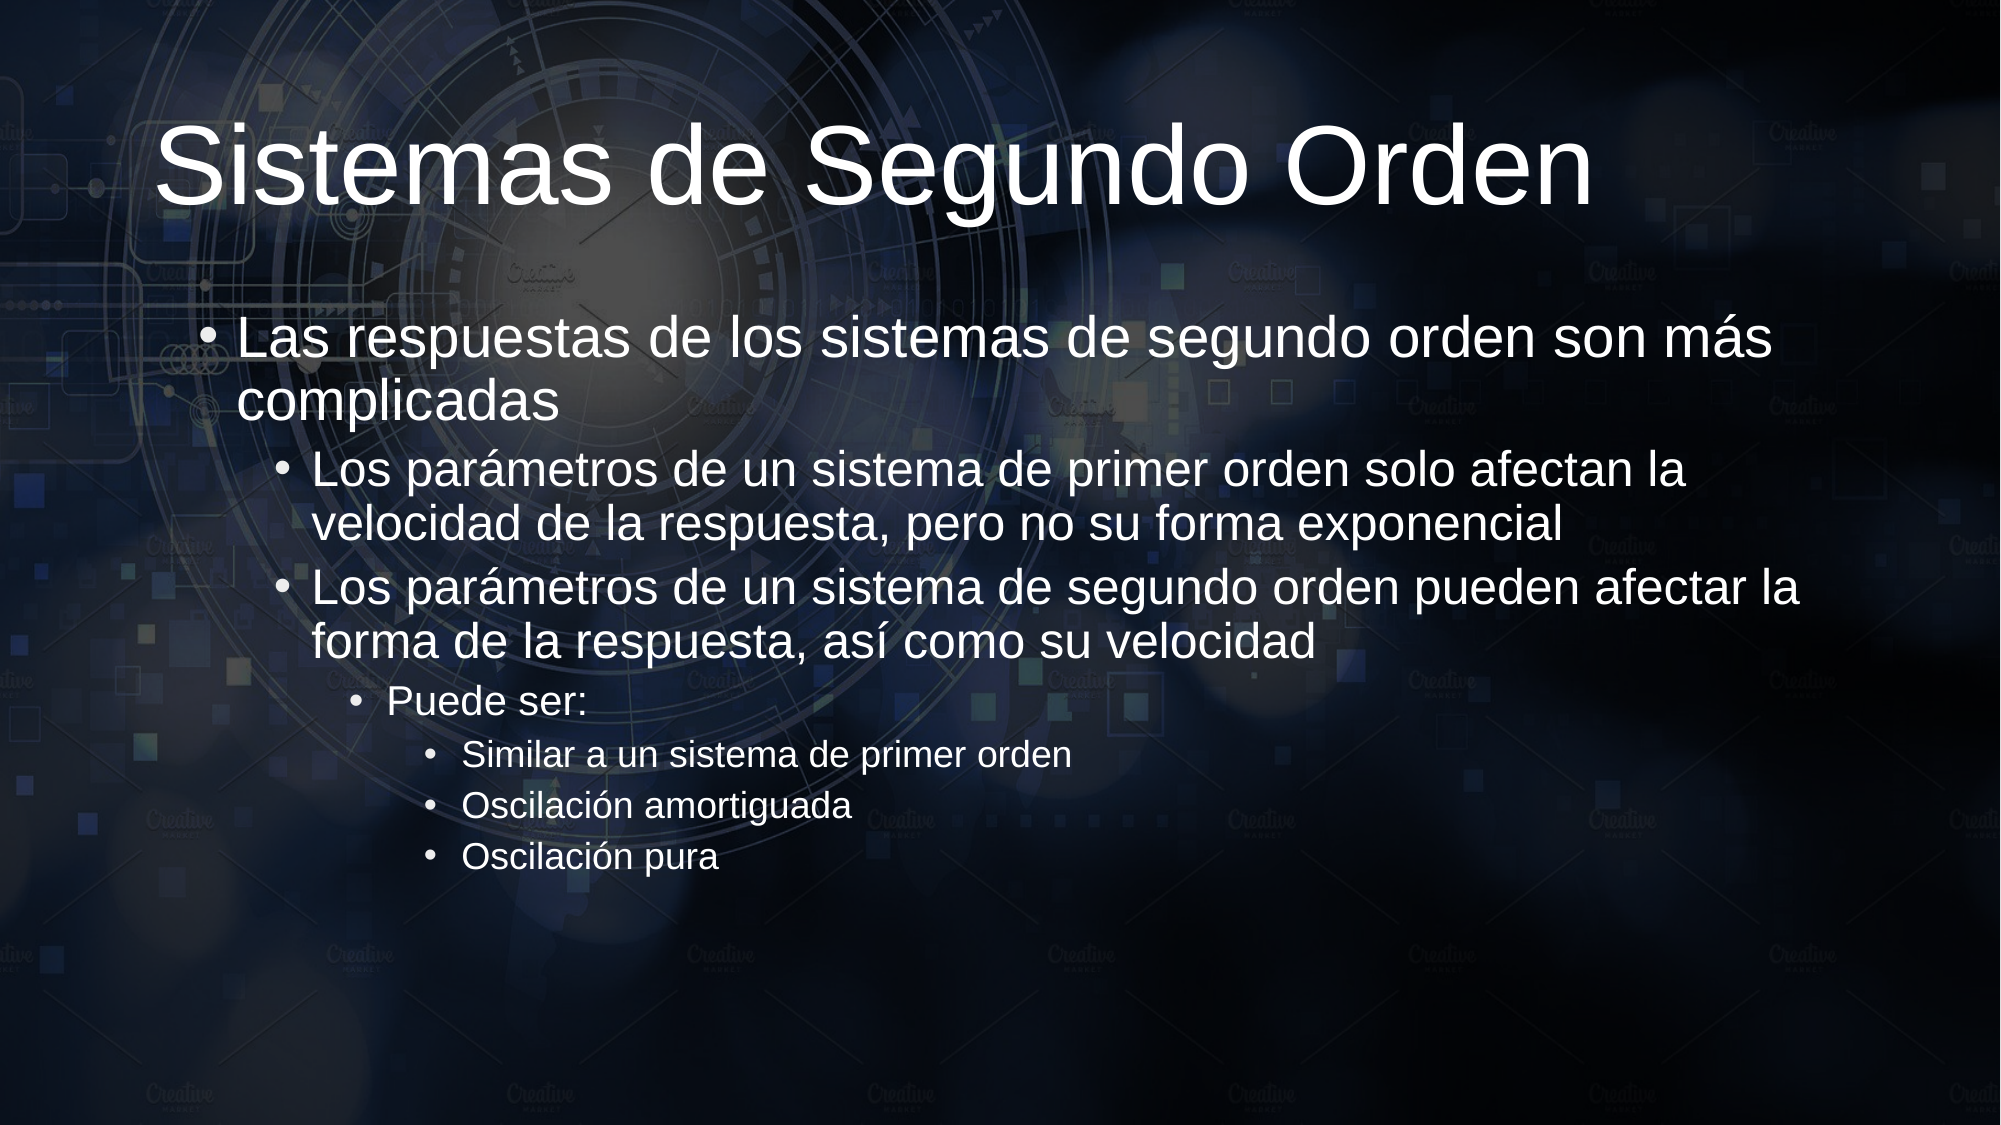

# Sistemas de Segundo Orden
Las respuestas de los sistemas de segundo orden son más complicadas
Los parámetros de un sistema de primer orden solo afectan la velocidad de la respuesta, pero no su forma exponencial
Los parámetros de un sistema de segundo orden pueden afectar la forma de la respuesta, así como su velocidad
Puede ser:
Similar a un sistema de primer orden
Oscilación amortiguada
Oscilación pura